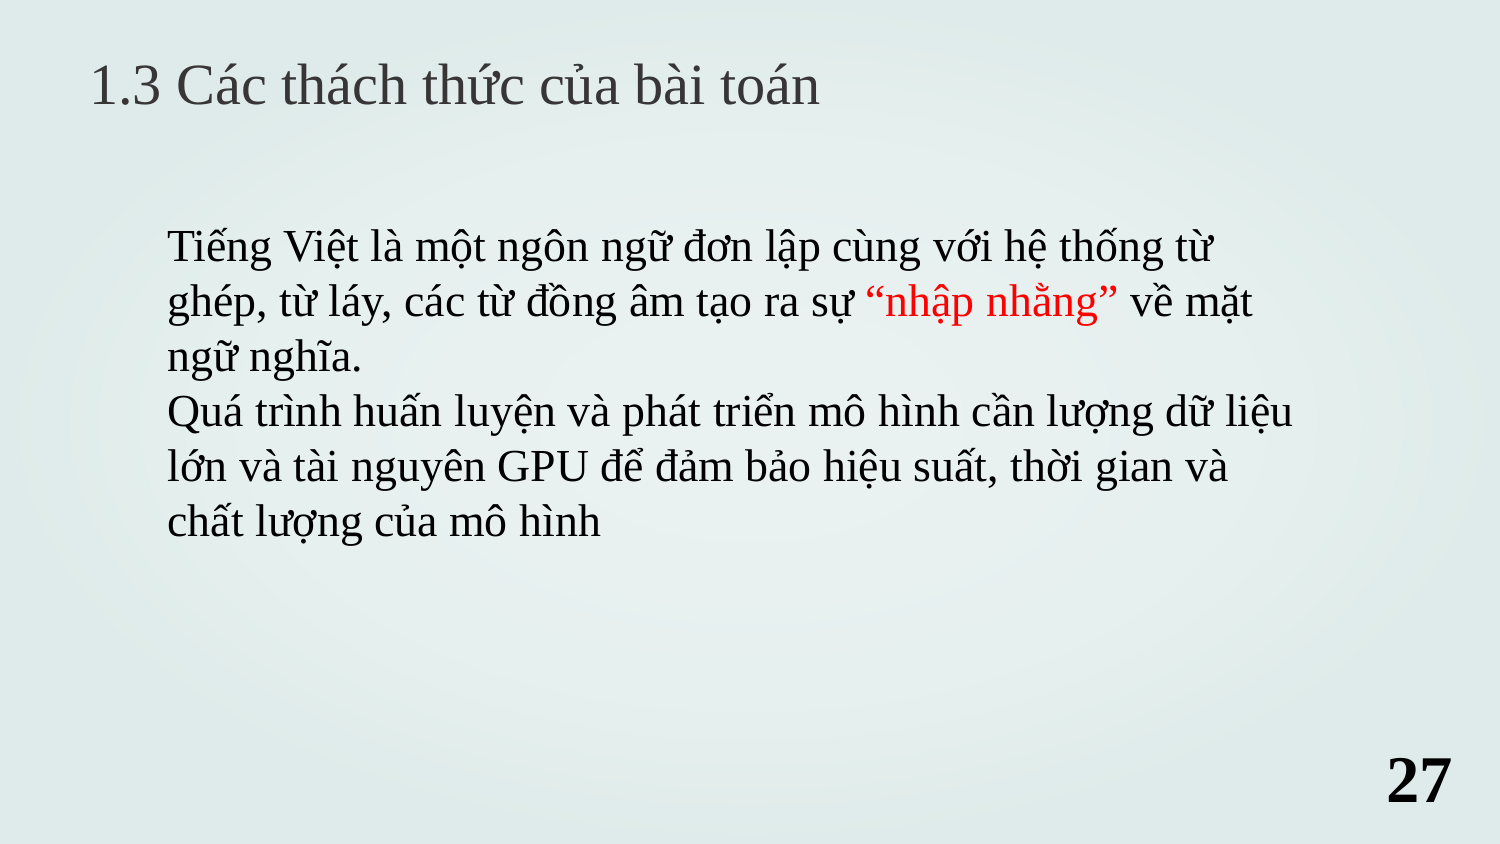

1.3 Các thách thức của bài toán
Tiếng Việt là một ngôn ngữ đơn lập cùng với hệ thống từ ghép, từ láy, các từ đồng âm tạo ra sự “nhập nhằng” về mặt ngữ nghĩa.
Quá trình huấn luyện và phát triển mô hình cần lượng dữ liệu lớn và tài nguyên GPU để đảm bảo hiệu suất, thời gian và chất lượng của mô hình
27